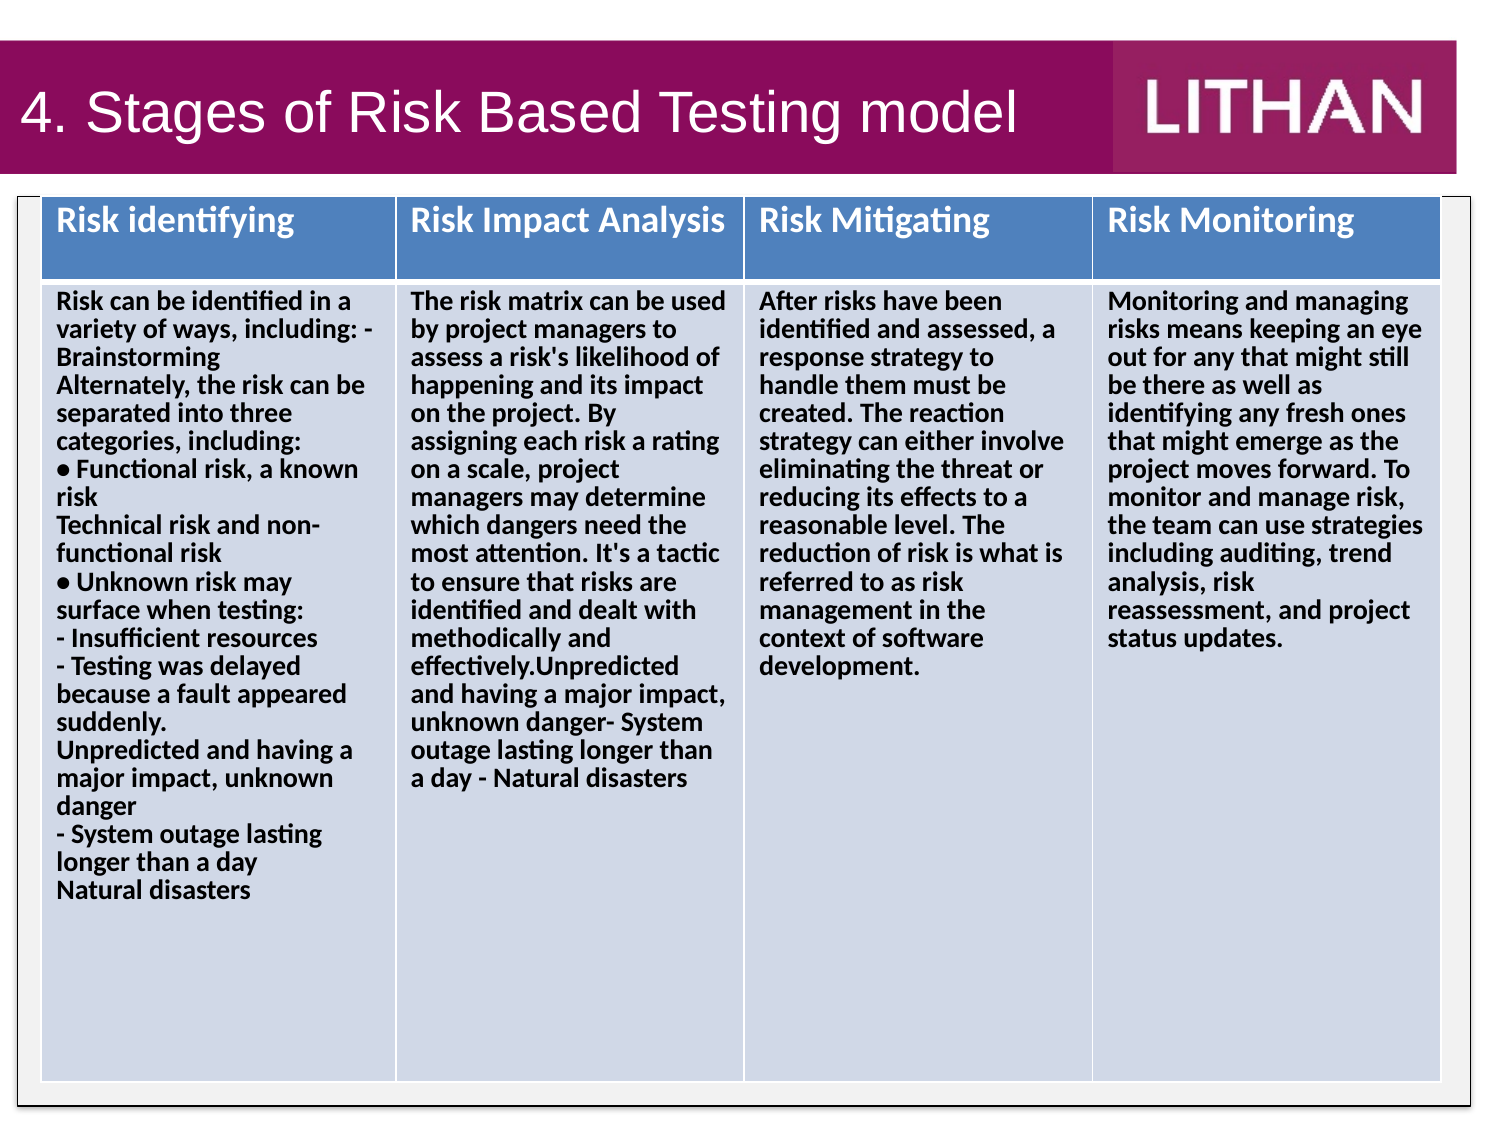

4. Stages of Risk Based Testing model

| Risk identifying | Risk Impact Analysis | Risk Mitigating | Risk Monitoring |
| --- | --- | --- | --- |
| Risk can be identified in a variety of ways, including: -Brainstorming Alternately, the risk can be separated into three categories, including: • Functional risk, a known risk Technical risk and non-functional risk • Unknown risk may surface when testing: - Insufficient resources - Testing was delayed because a fault appeared suddenly. Unpredicted and having a major impact, unknown danger - System outage lasting longer than a day Natural disasters | The risk matrix can be used by project managers to assess a risk's likelihood of happening and its impact on the project. By assigning each risk a rating on a scale, project managers may determine which dangers need the most attention. It's a tactic to ensure that risks are identified and dealt with methodically and effectively.Unpredicted and having a major impact, unknown danger- System outage lasting longer than a day - Natural disasters | After risks have been identified and assessed, a response strategy to handle them must be created. The reaction strategy can either involve eliminating the threat or reducing its effects to a reasonable level. The reduction of risk is what is referred to as risk management in the context of software development. | Monitoring and managing risks means keeping an eye out for any that might still be there as well as identifying any fresh ones that might emerge as the project moves forward. To monitor and manage risk, the team can use strategies including auditing, trend analysis, risk reassessment, and project status updates. |